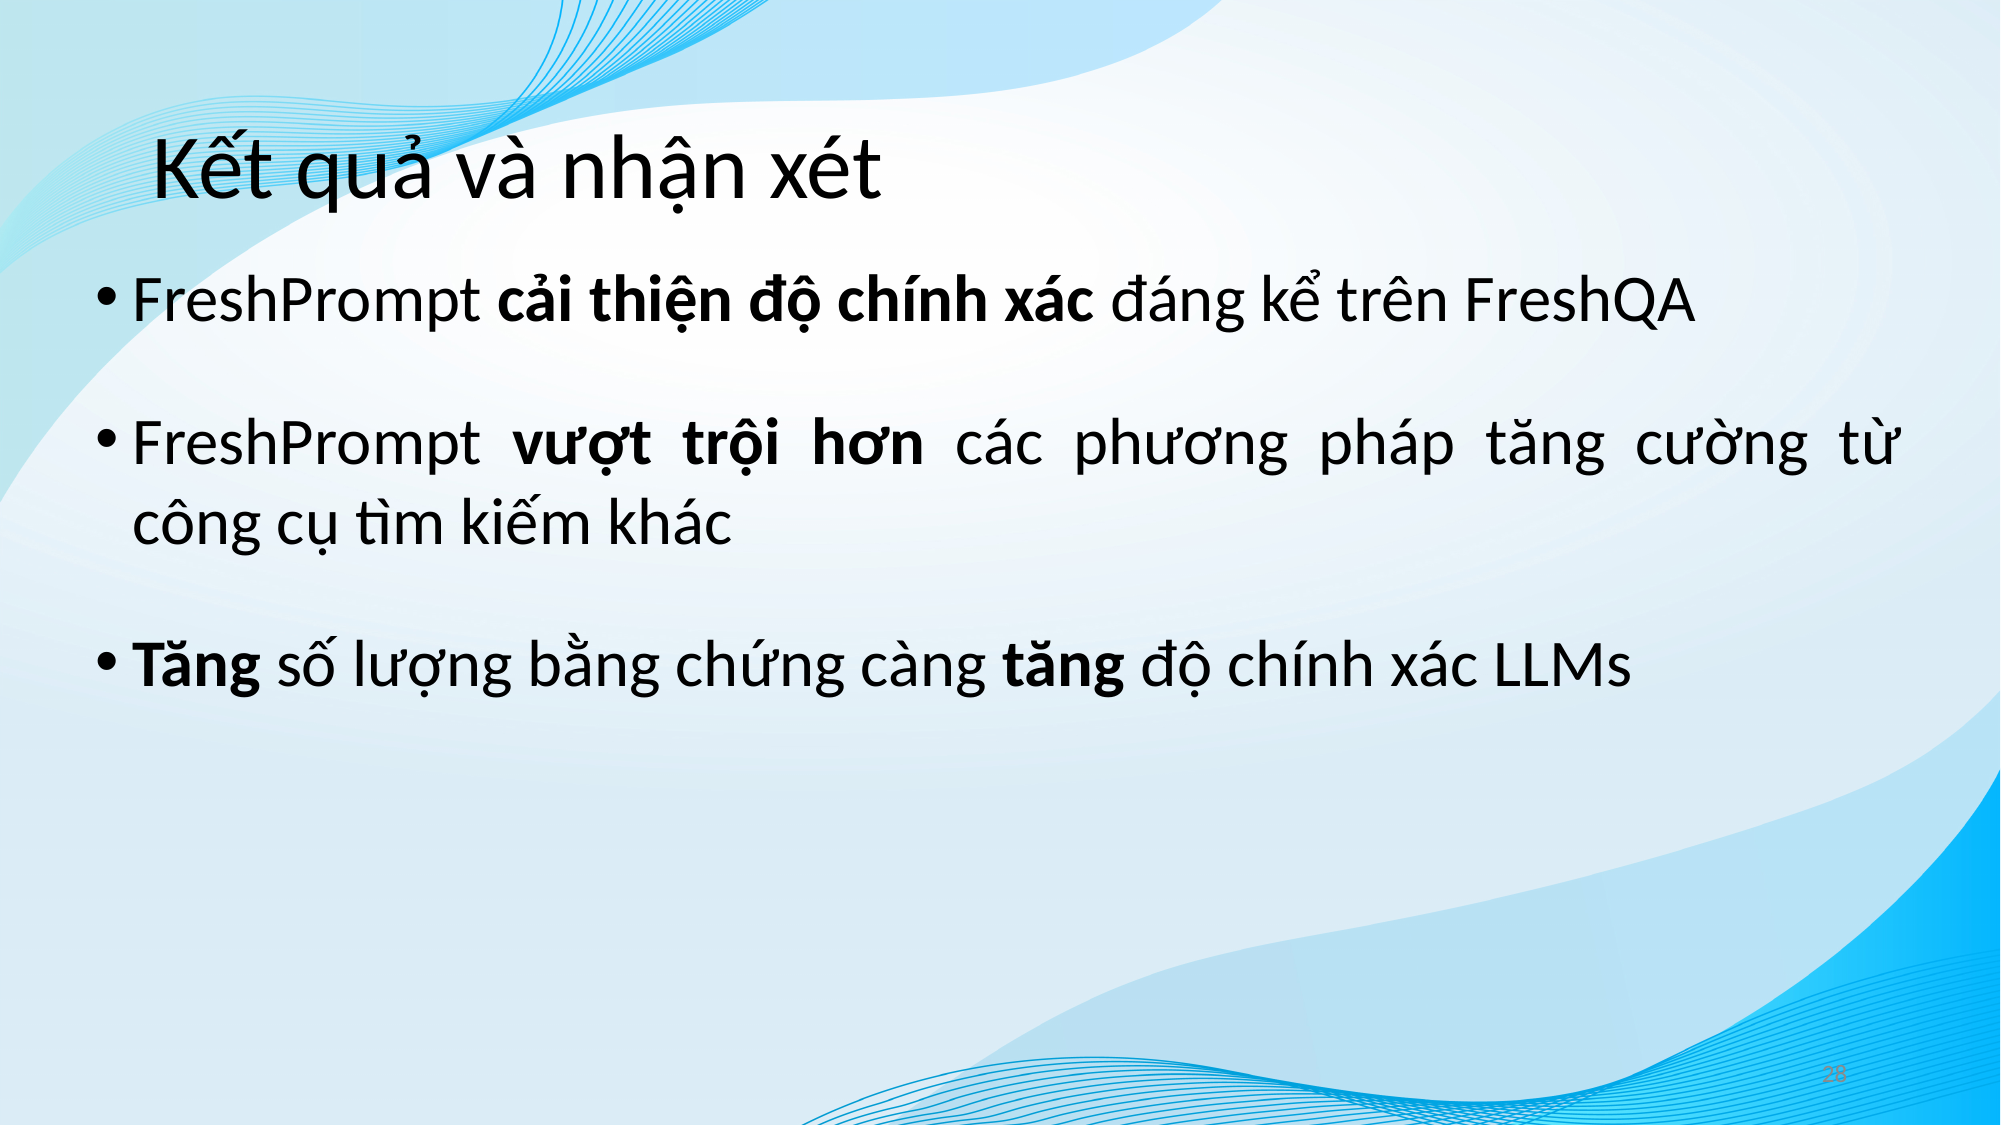

# Kết quả và nhận xét
FreshPrompt cải thiện độ chính xác đáng kể trên FreshQA
FreshPrompt vượt trội hơn các phương pháp tăng cường từ công cụ tìm kiếm khác
Tăng số lượng bằng chứng càng tăng độ chính xác LLMs
28